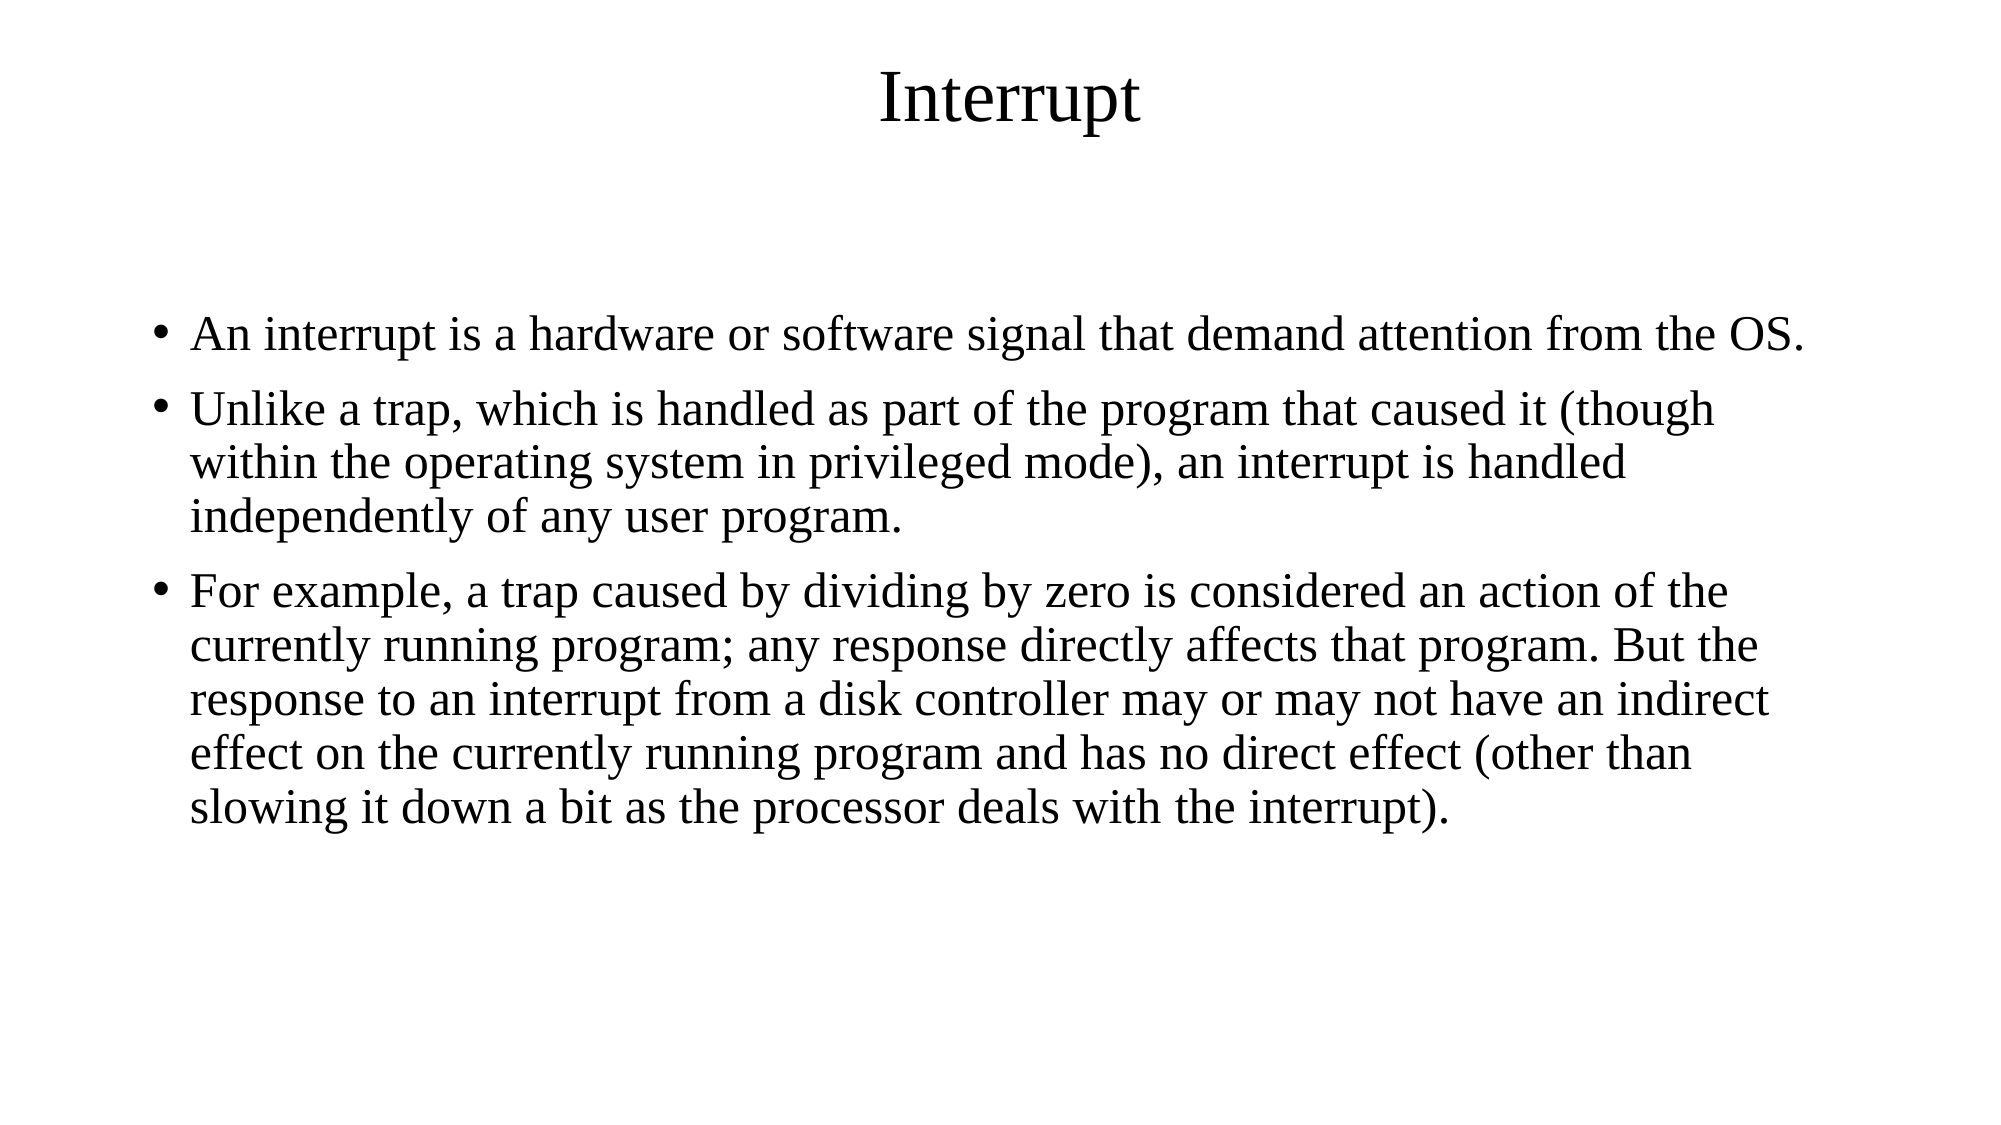

# Interrupt
An interrupt is a hardware or software signal that demand attention from the OS.
Unlike a trap, which is handled as part of the program that caused it (though within the operating system in privileged mode), an interrupt is handled independently of any user program.
For example, a trap caused by dividing by zero is considered an action of the currently running program; any response directly affects that program. But the response to an interrupt from a disk controller may or may not have an indirect effect on the currently running program and has no direct effect (other than slowing it down a bit as the processor deals with the interrupt).